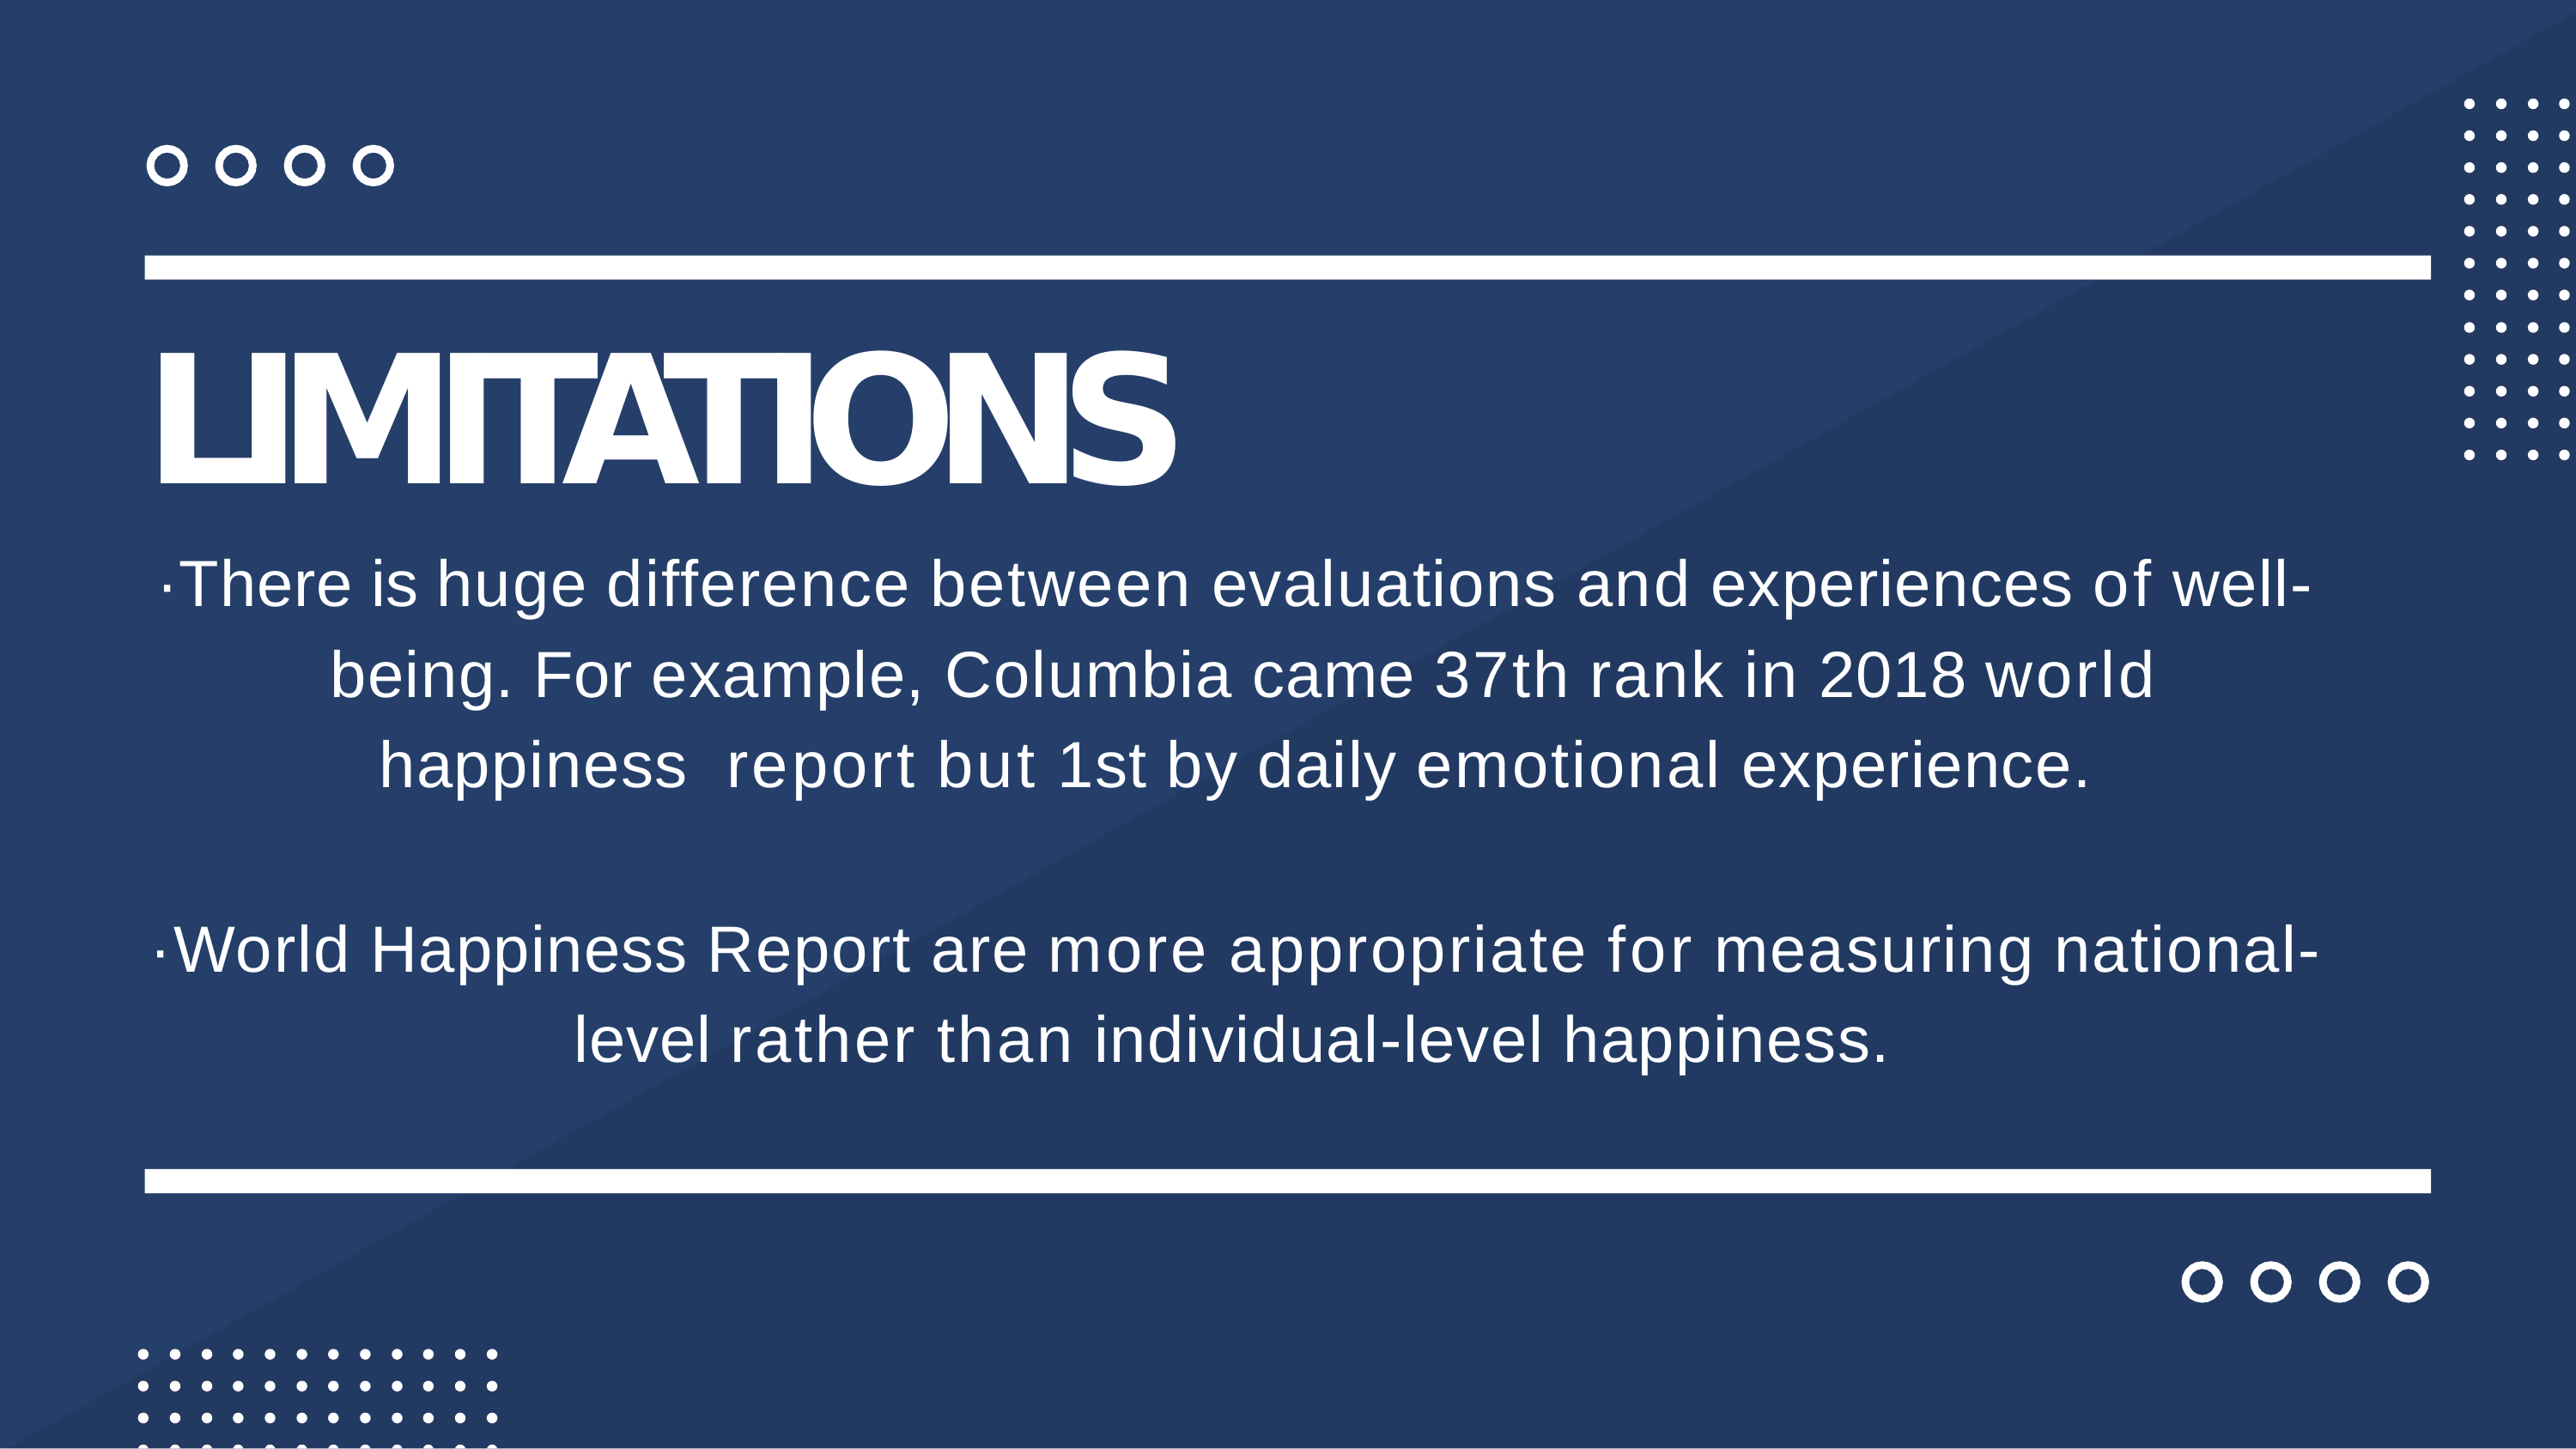

LIMITATIONS
·There is huge difference between evaluations and experiences of well-  being. For example, Columbia came 37th rank in 2018 world happiness  report but 1st by daily emotional experience.
·World Happiness Report are more appropriate for measuring national-  level rather than individual-level happiness.